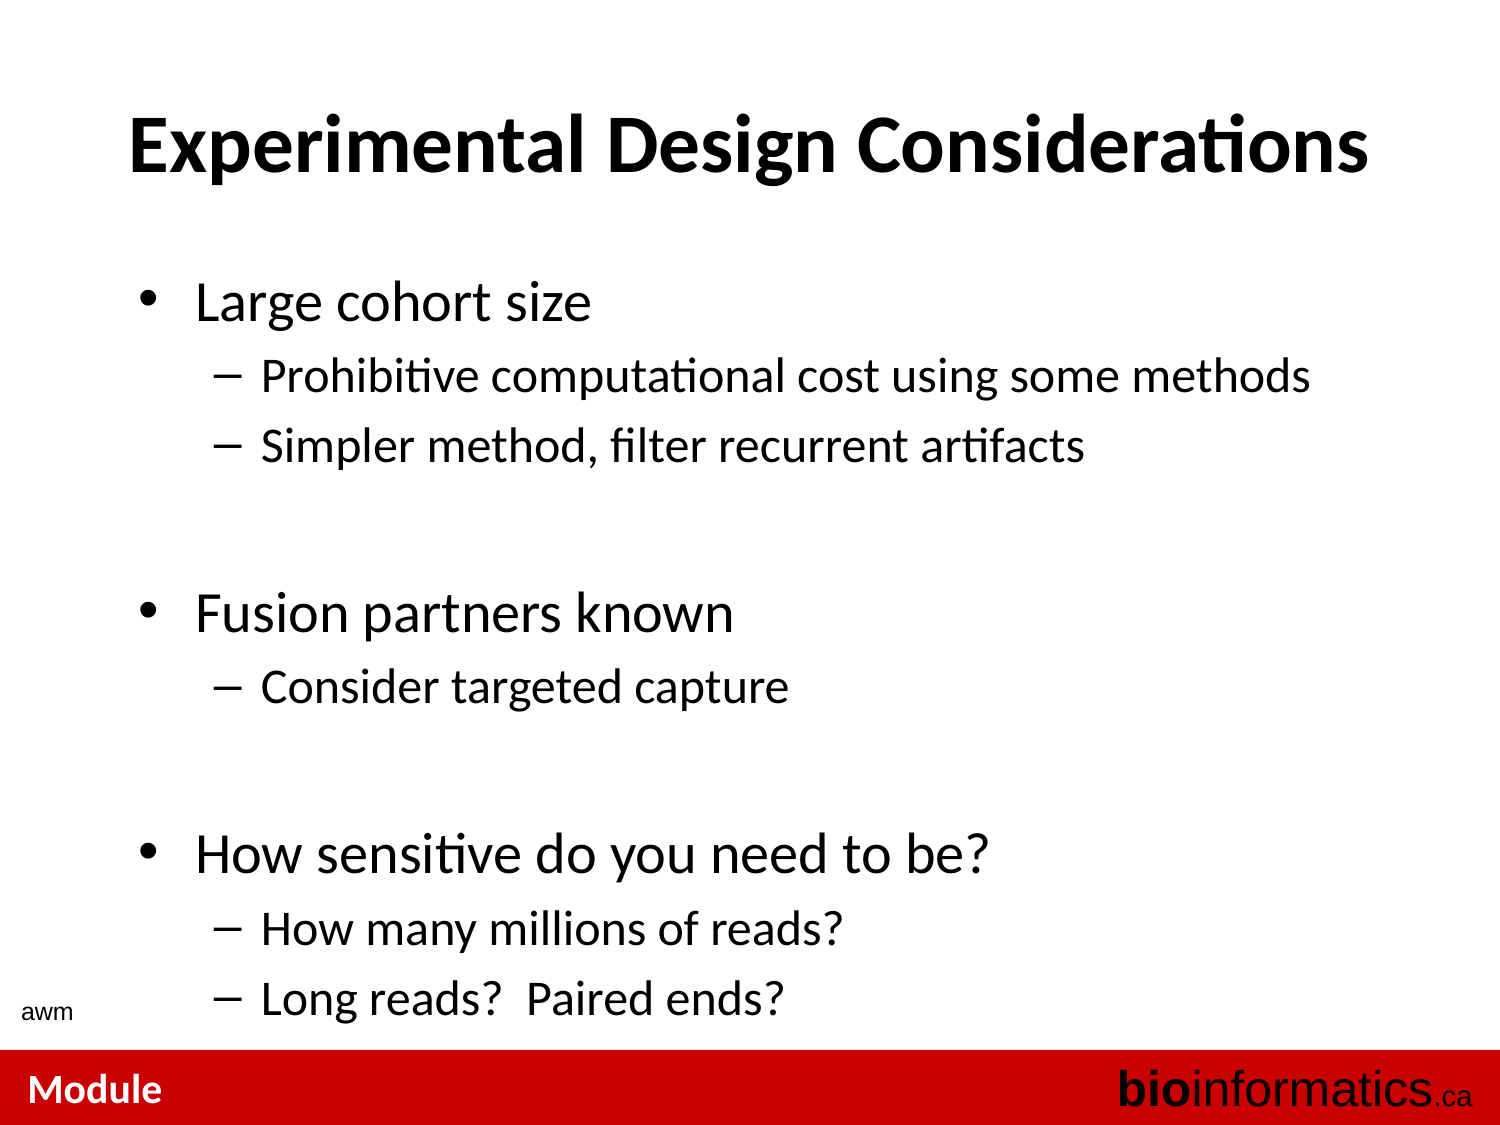

# Experimental Design Considerations
Large cohort size
Prohibitive computational cost using some methods
Simpler method, filter recurrent artifacts

Fusion partners known
Consider targeted capture

How sensitive do you need to be?
How many millions of reads?
Long reads?  Paired ends?

awm